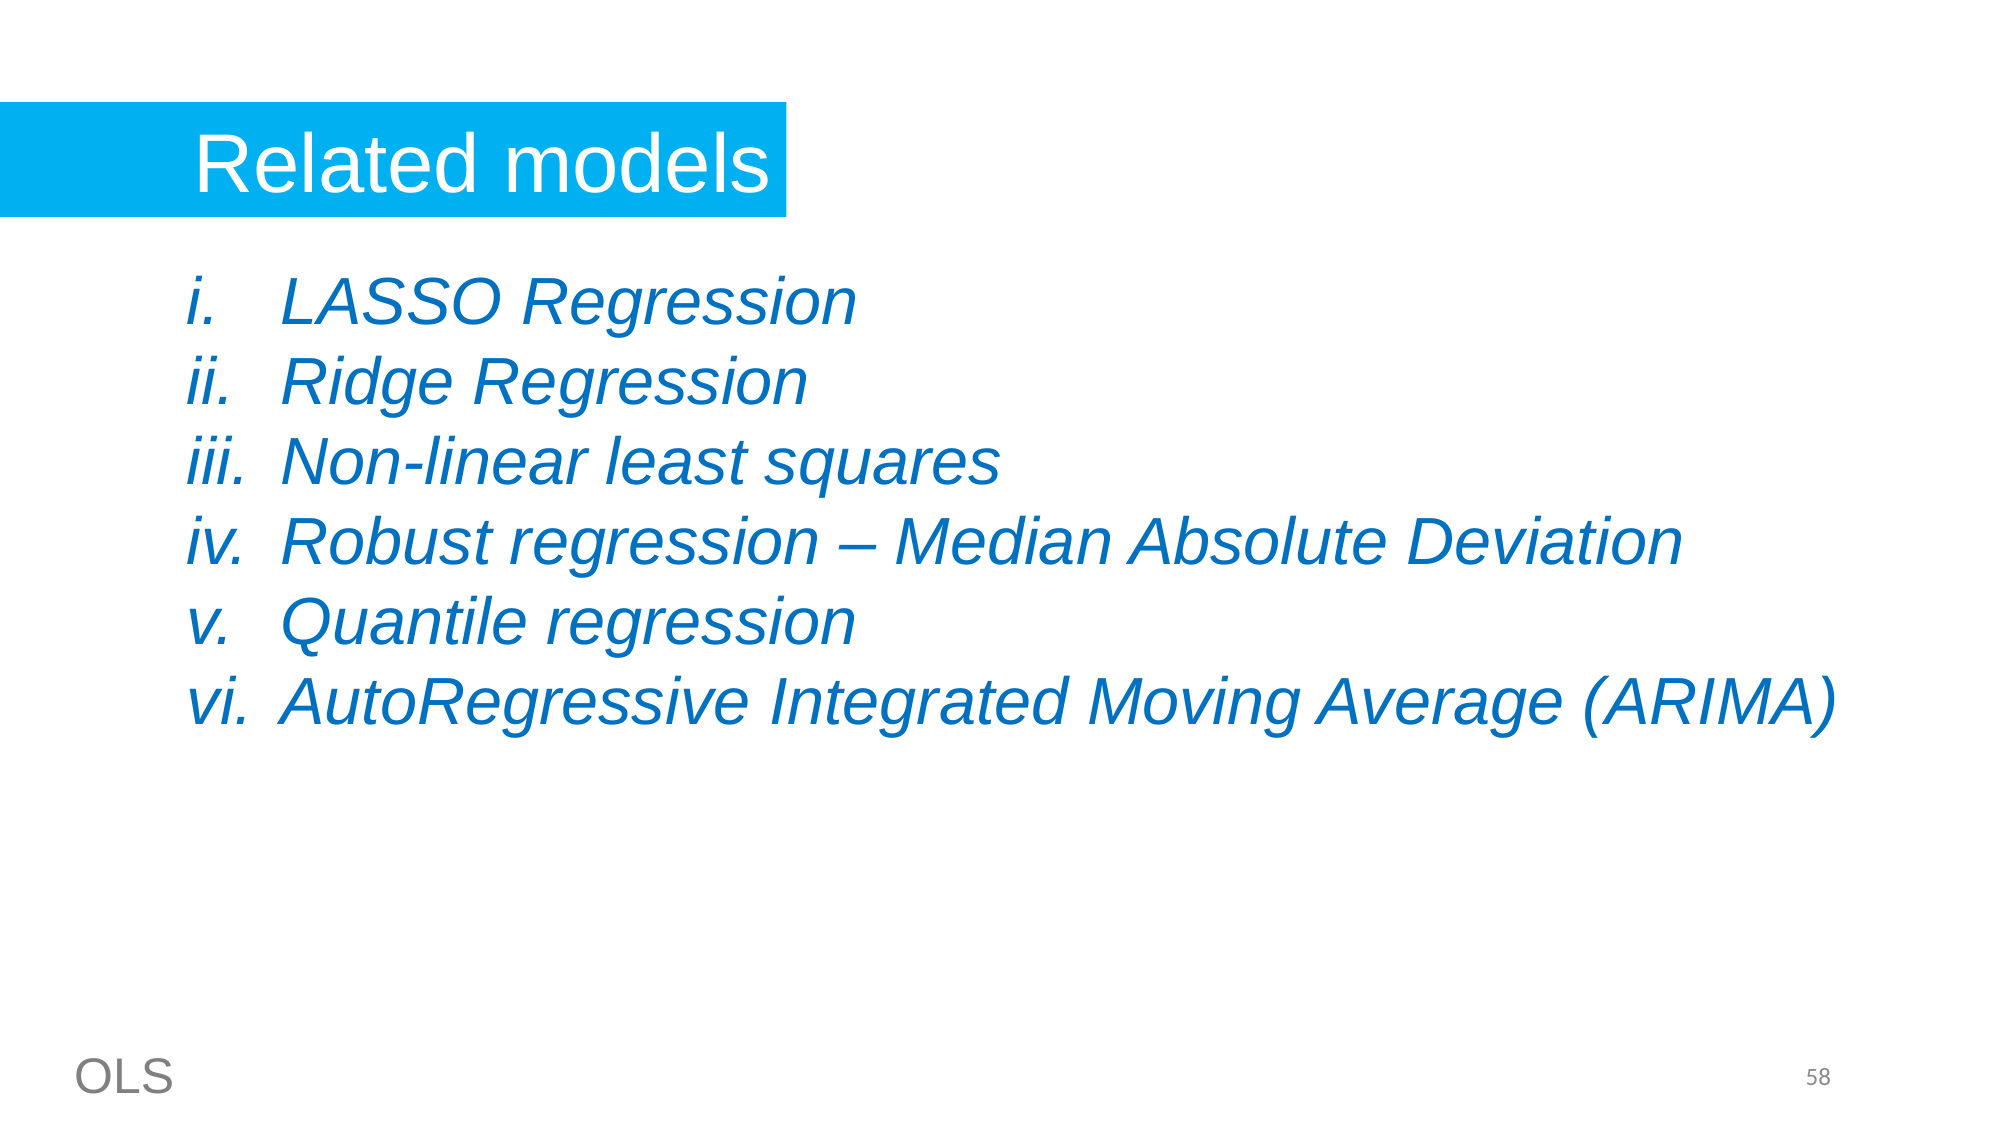

Related models
LASSO Regression
Ridge Regression
Non-linear least squares
Robust regression – Median Absolute Deviation
Quantile regression
AutoRegressive Integrated Moving Average (ARIMA)

OLS
58